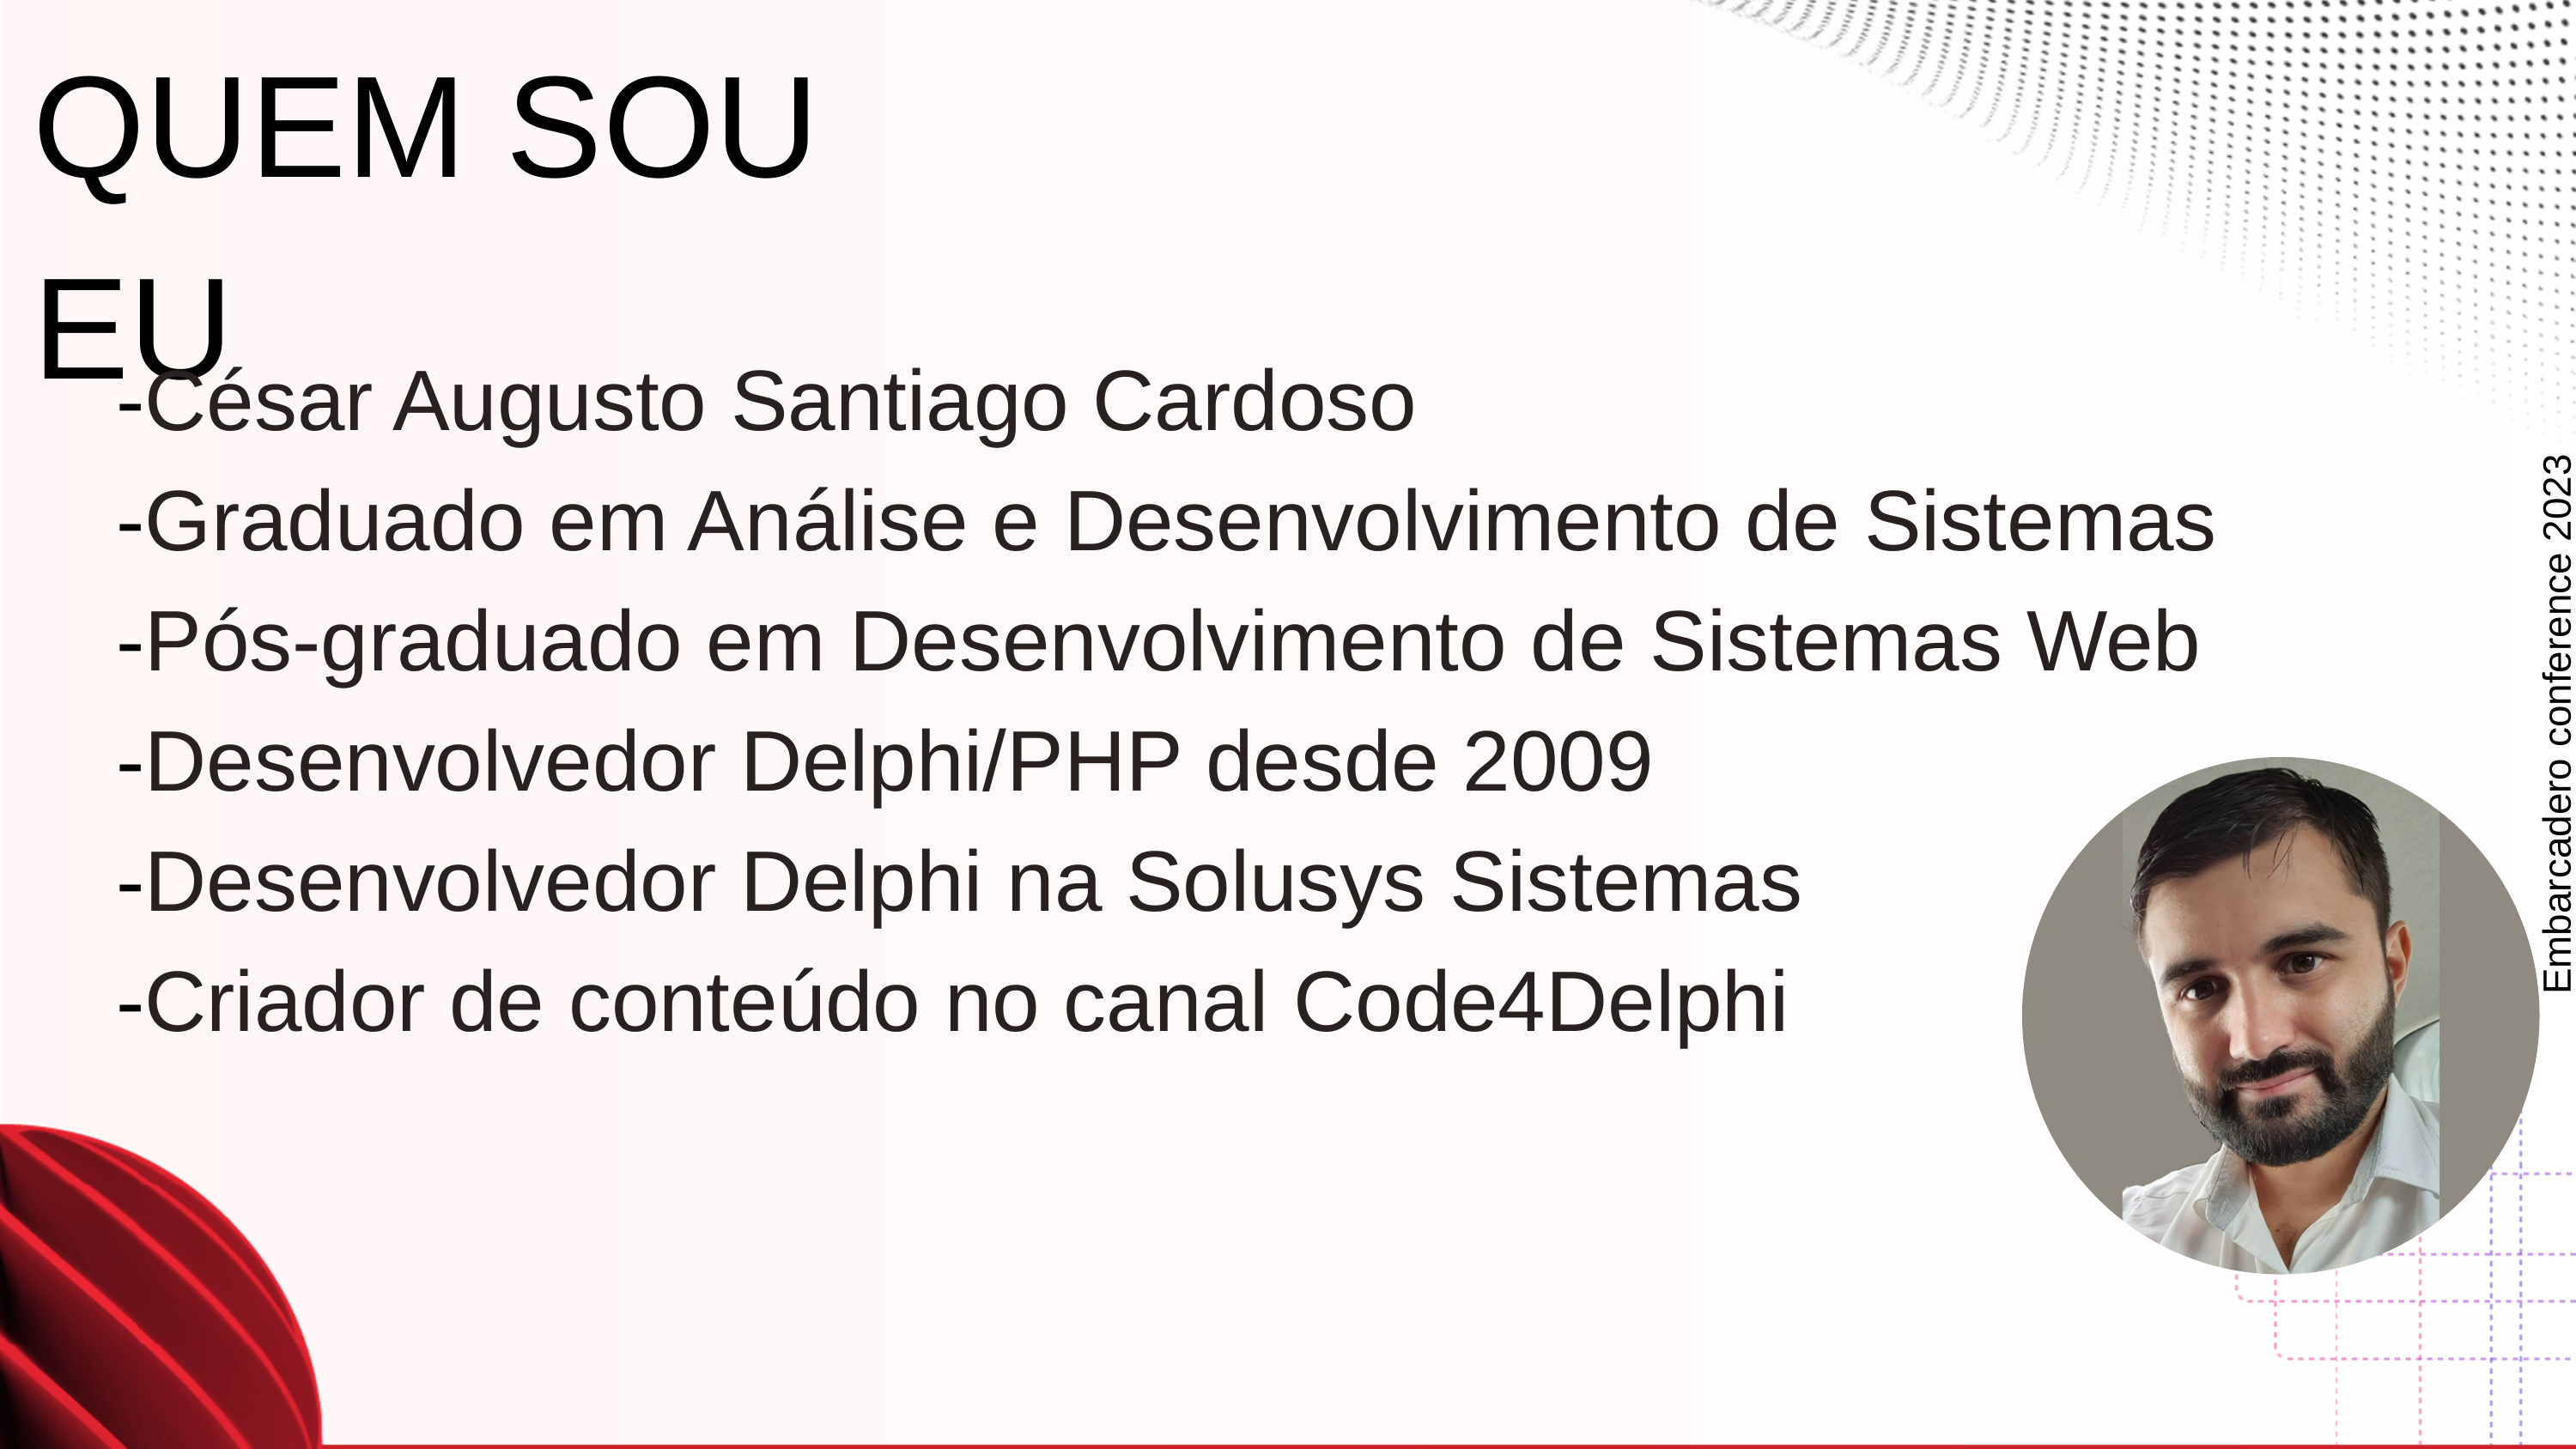

QUEM SOU EU
 -César Augusto Santiago Cardoso
 -Graduado em Análise e Desenvolvimento de Sistemas
 -Pós-graduado em Desenvolvimento de Sistemas Web
 -Desenvolvedor Delphi/PHP desde 2009
 -Desenvolvedor Delphi na Solusys Sistemas
 -Criador de conteúdo no canal Code4Delphi
Embarcadero conference 2023